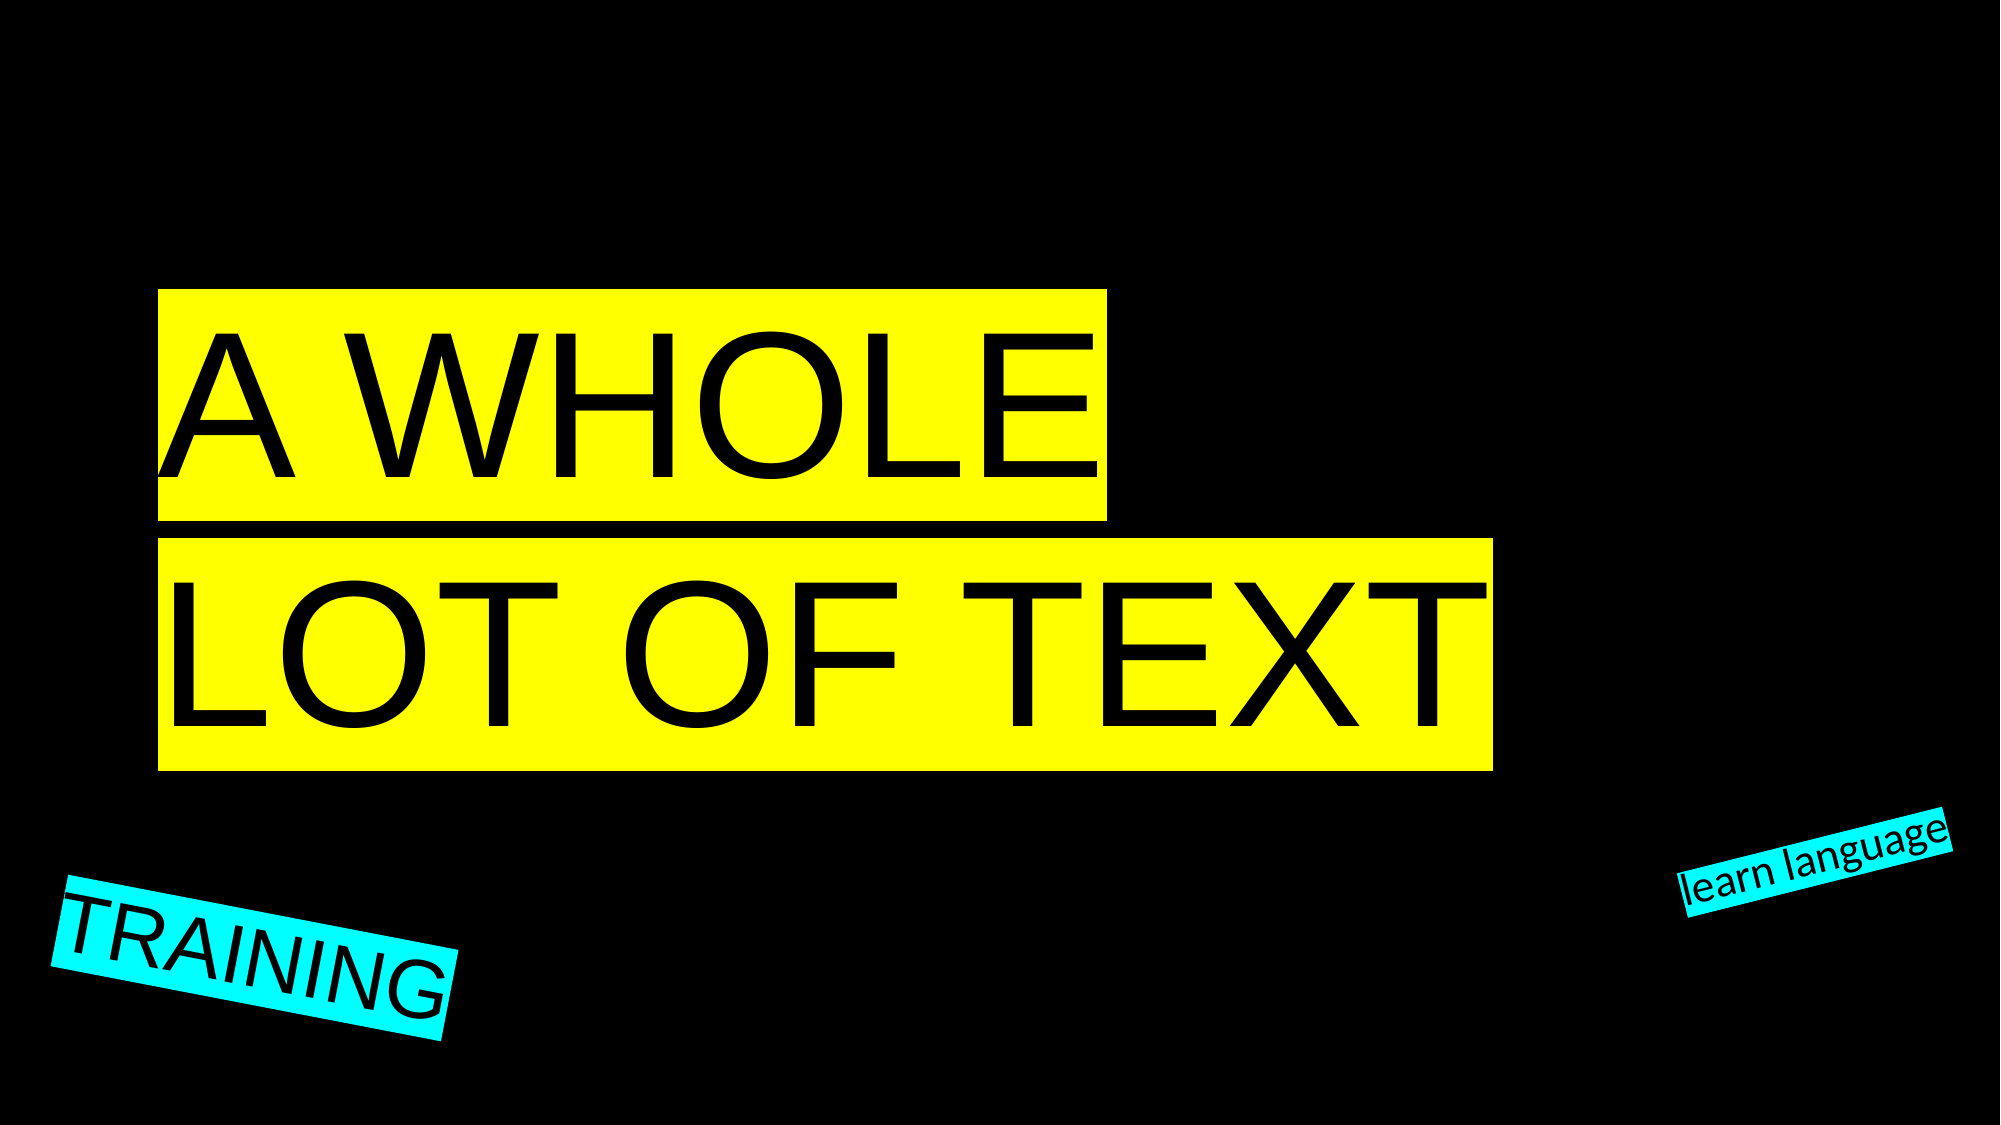

A WHOLE
LOT OF TEXT
learn language
TRAINING